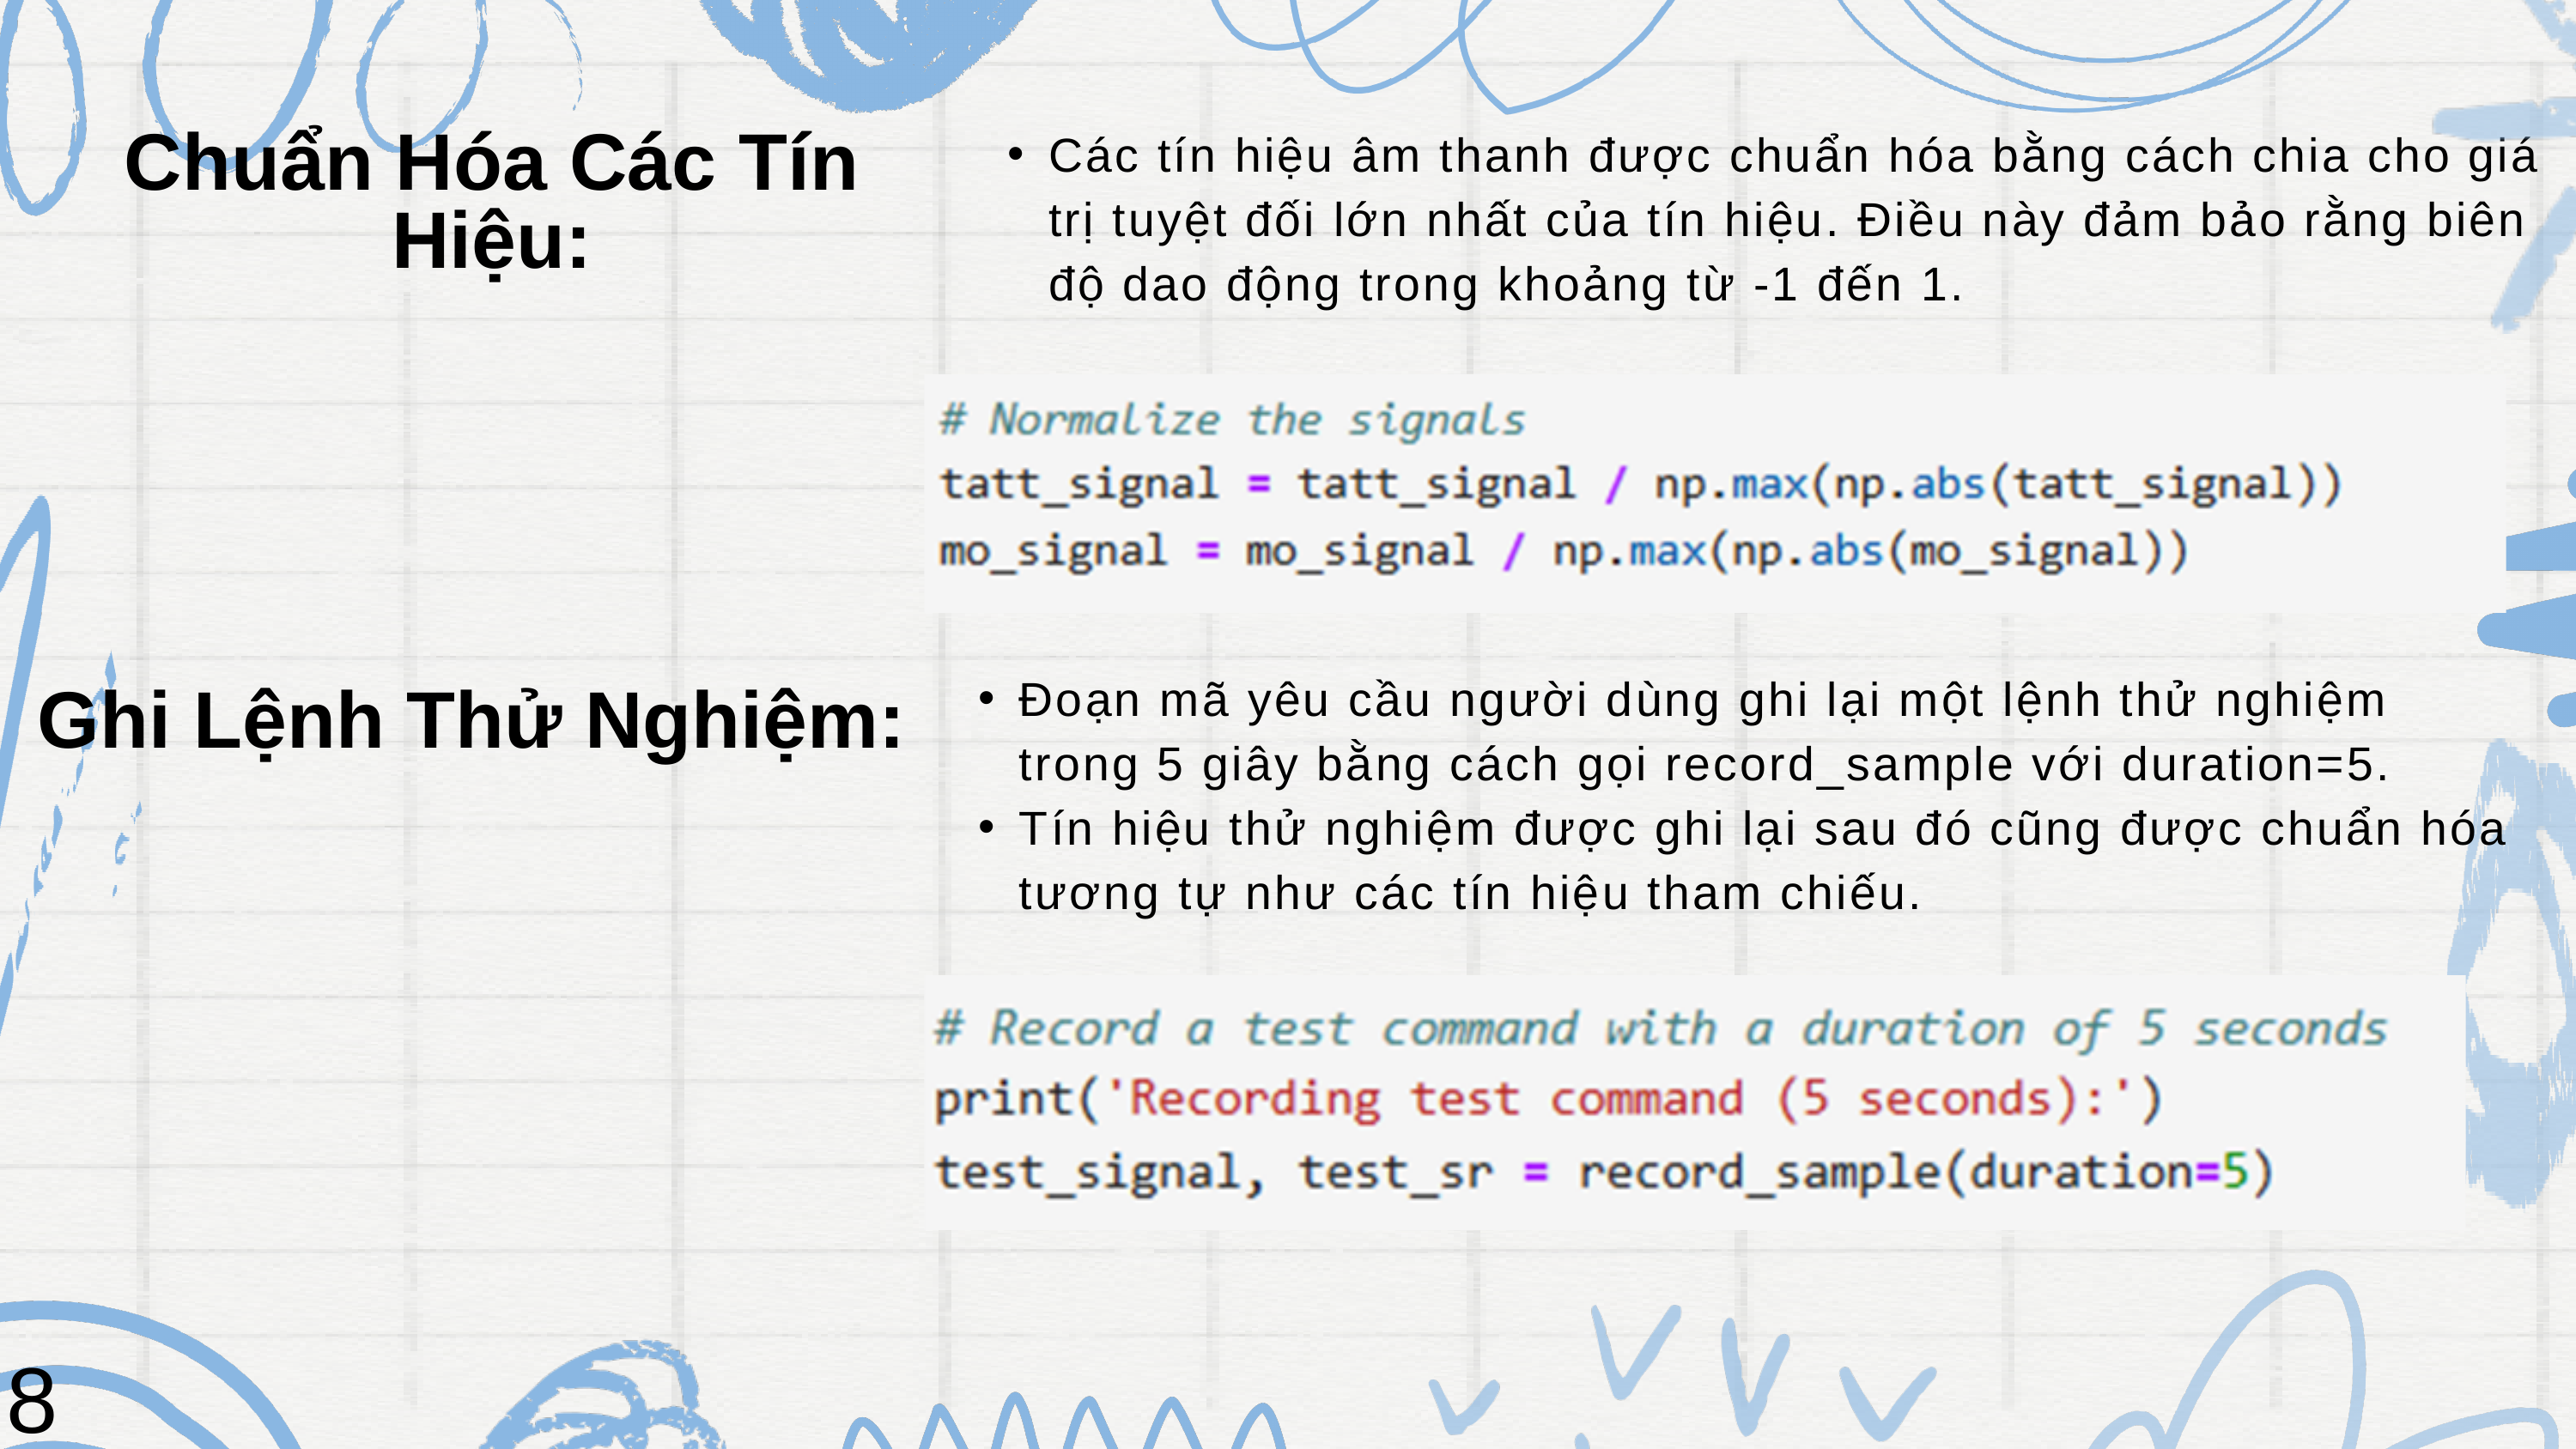

Các tín hiệu âm thanh được chuẩn hóa bằng cách chia cho giá trị tuyệt đối lớn nhất của tín hiệu. Điều này đảm bảo rằng biên độ dao động trong khoảng từ -1 đến 1.

Chuẩn Hóa Các Tín Hiệu:

Đoạn mã yêu cầu người dùng ghi lại một lệnh thử nghiệm trong 5 giây bằng cách gọi record_sample với duration=5.
Tín hiệu thử nghiệm được ghi lại sau đó cũng được chuẩn hóa tương tự như các tín hiệu tham chiếu.

Ghi Lệnh Thử Nghiệm:

8